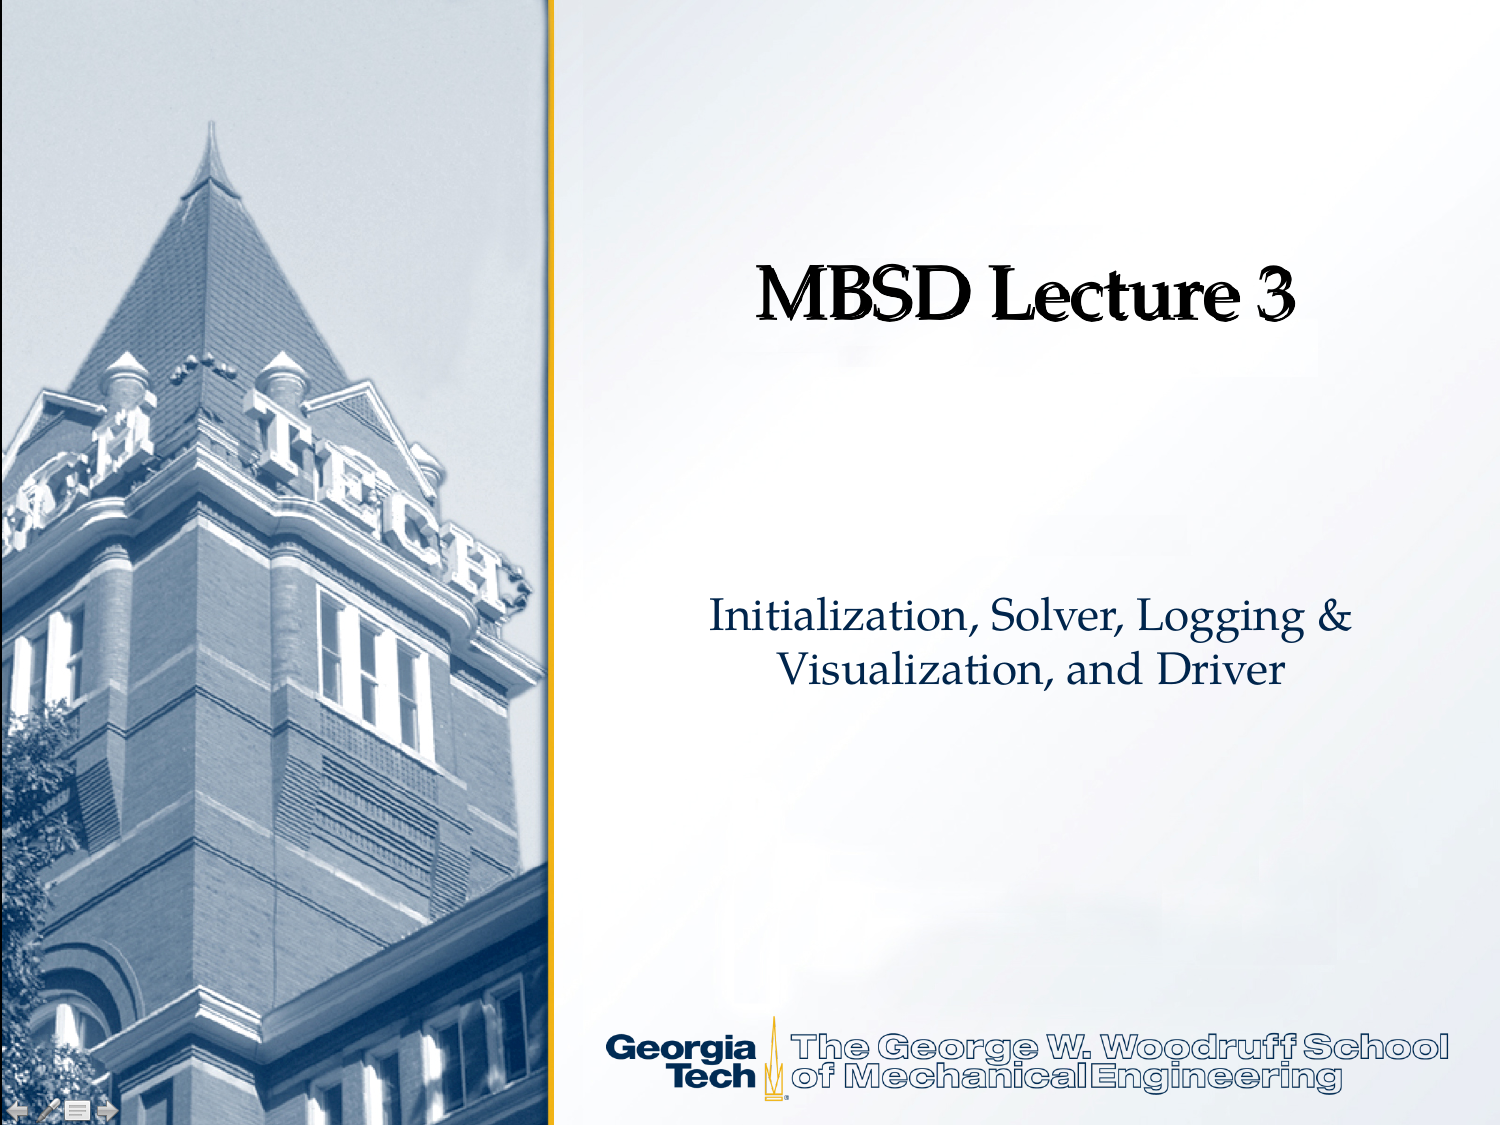

# MBSD Lecture 3

Initialization, Solver, Logging & Visualization, and Driver